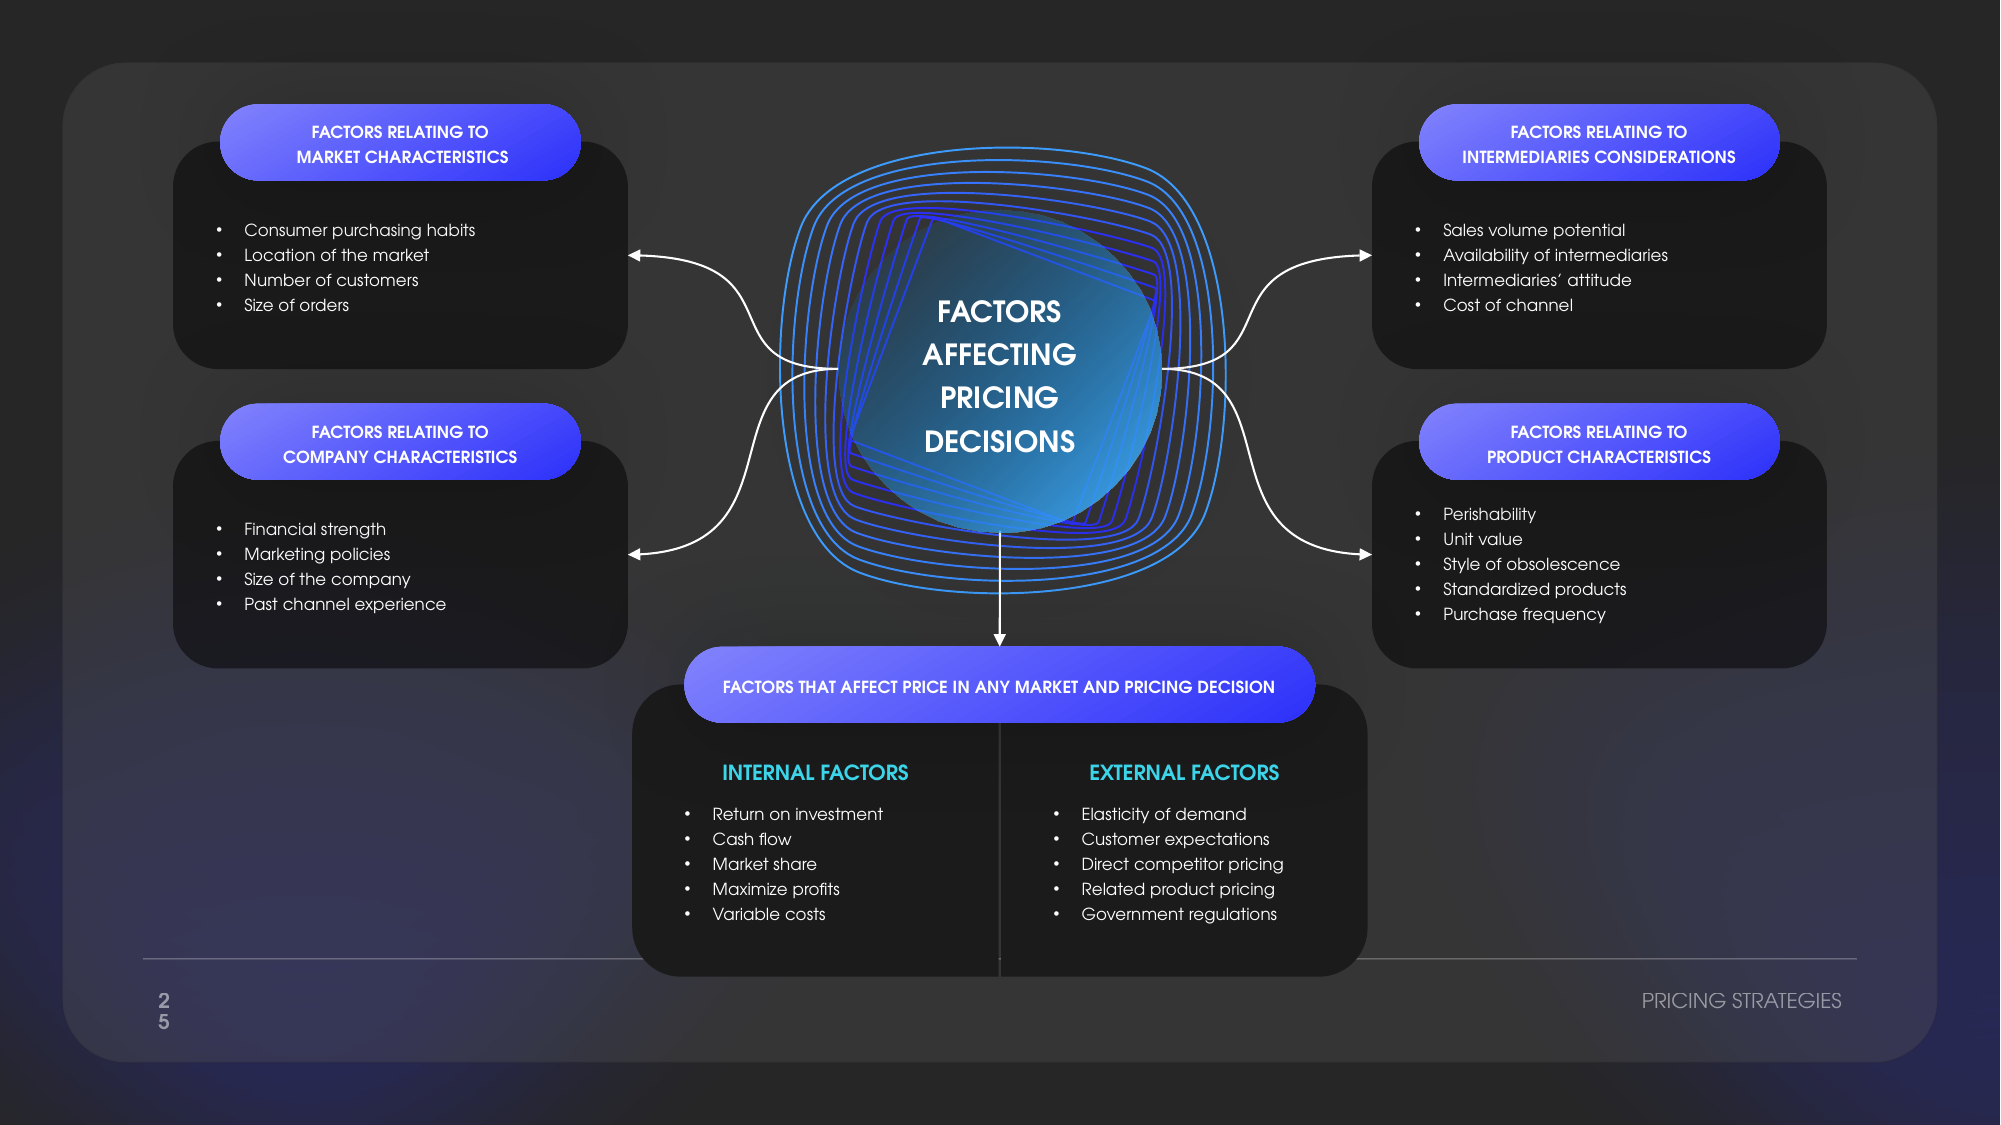

FACTORS RELATING TO
 MARKET CHARACTERISTICS
FACTORS RELATING TO
INTERMEDIARIES CONSIDERATIONS

Consumer purchasing habits
Location of the market
Number of customers
Size of orders
Sales volume potential
Availability of intermediaries
Intermediaries’ attitude
Cost of channel
FACTORS AFFECTING PRICING DECISIONS
FACTORS RELATING TO
COMPANY CHARACTERISTICS
FACTORS RELATING TO
PRODUCT CHARACTERISTICS
Financial strength
Marketing policies
Size of the company
Past channel experience
Perishability
Unit value
Style of obsolescence
Standardized products
Purchase frequency
FACTORS THAT AFFECT PRICE IN ANY MARKET AND PRICING DECISION

INTERNAL FACTORS
Return on investment
Cash flow
Market share
Maximize profits
Variable costs

EXTERNAL FACTORS
Elasticity of demand
Customer expectations
Direct competitor pricing
Related product pricing
Government regulations
25
PRICING STRATEGIES